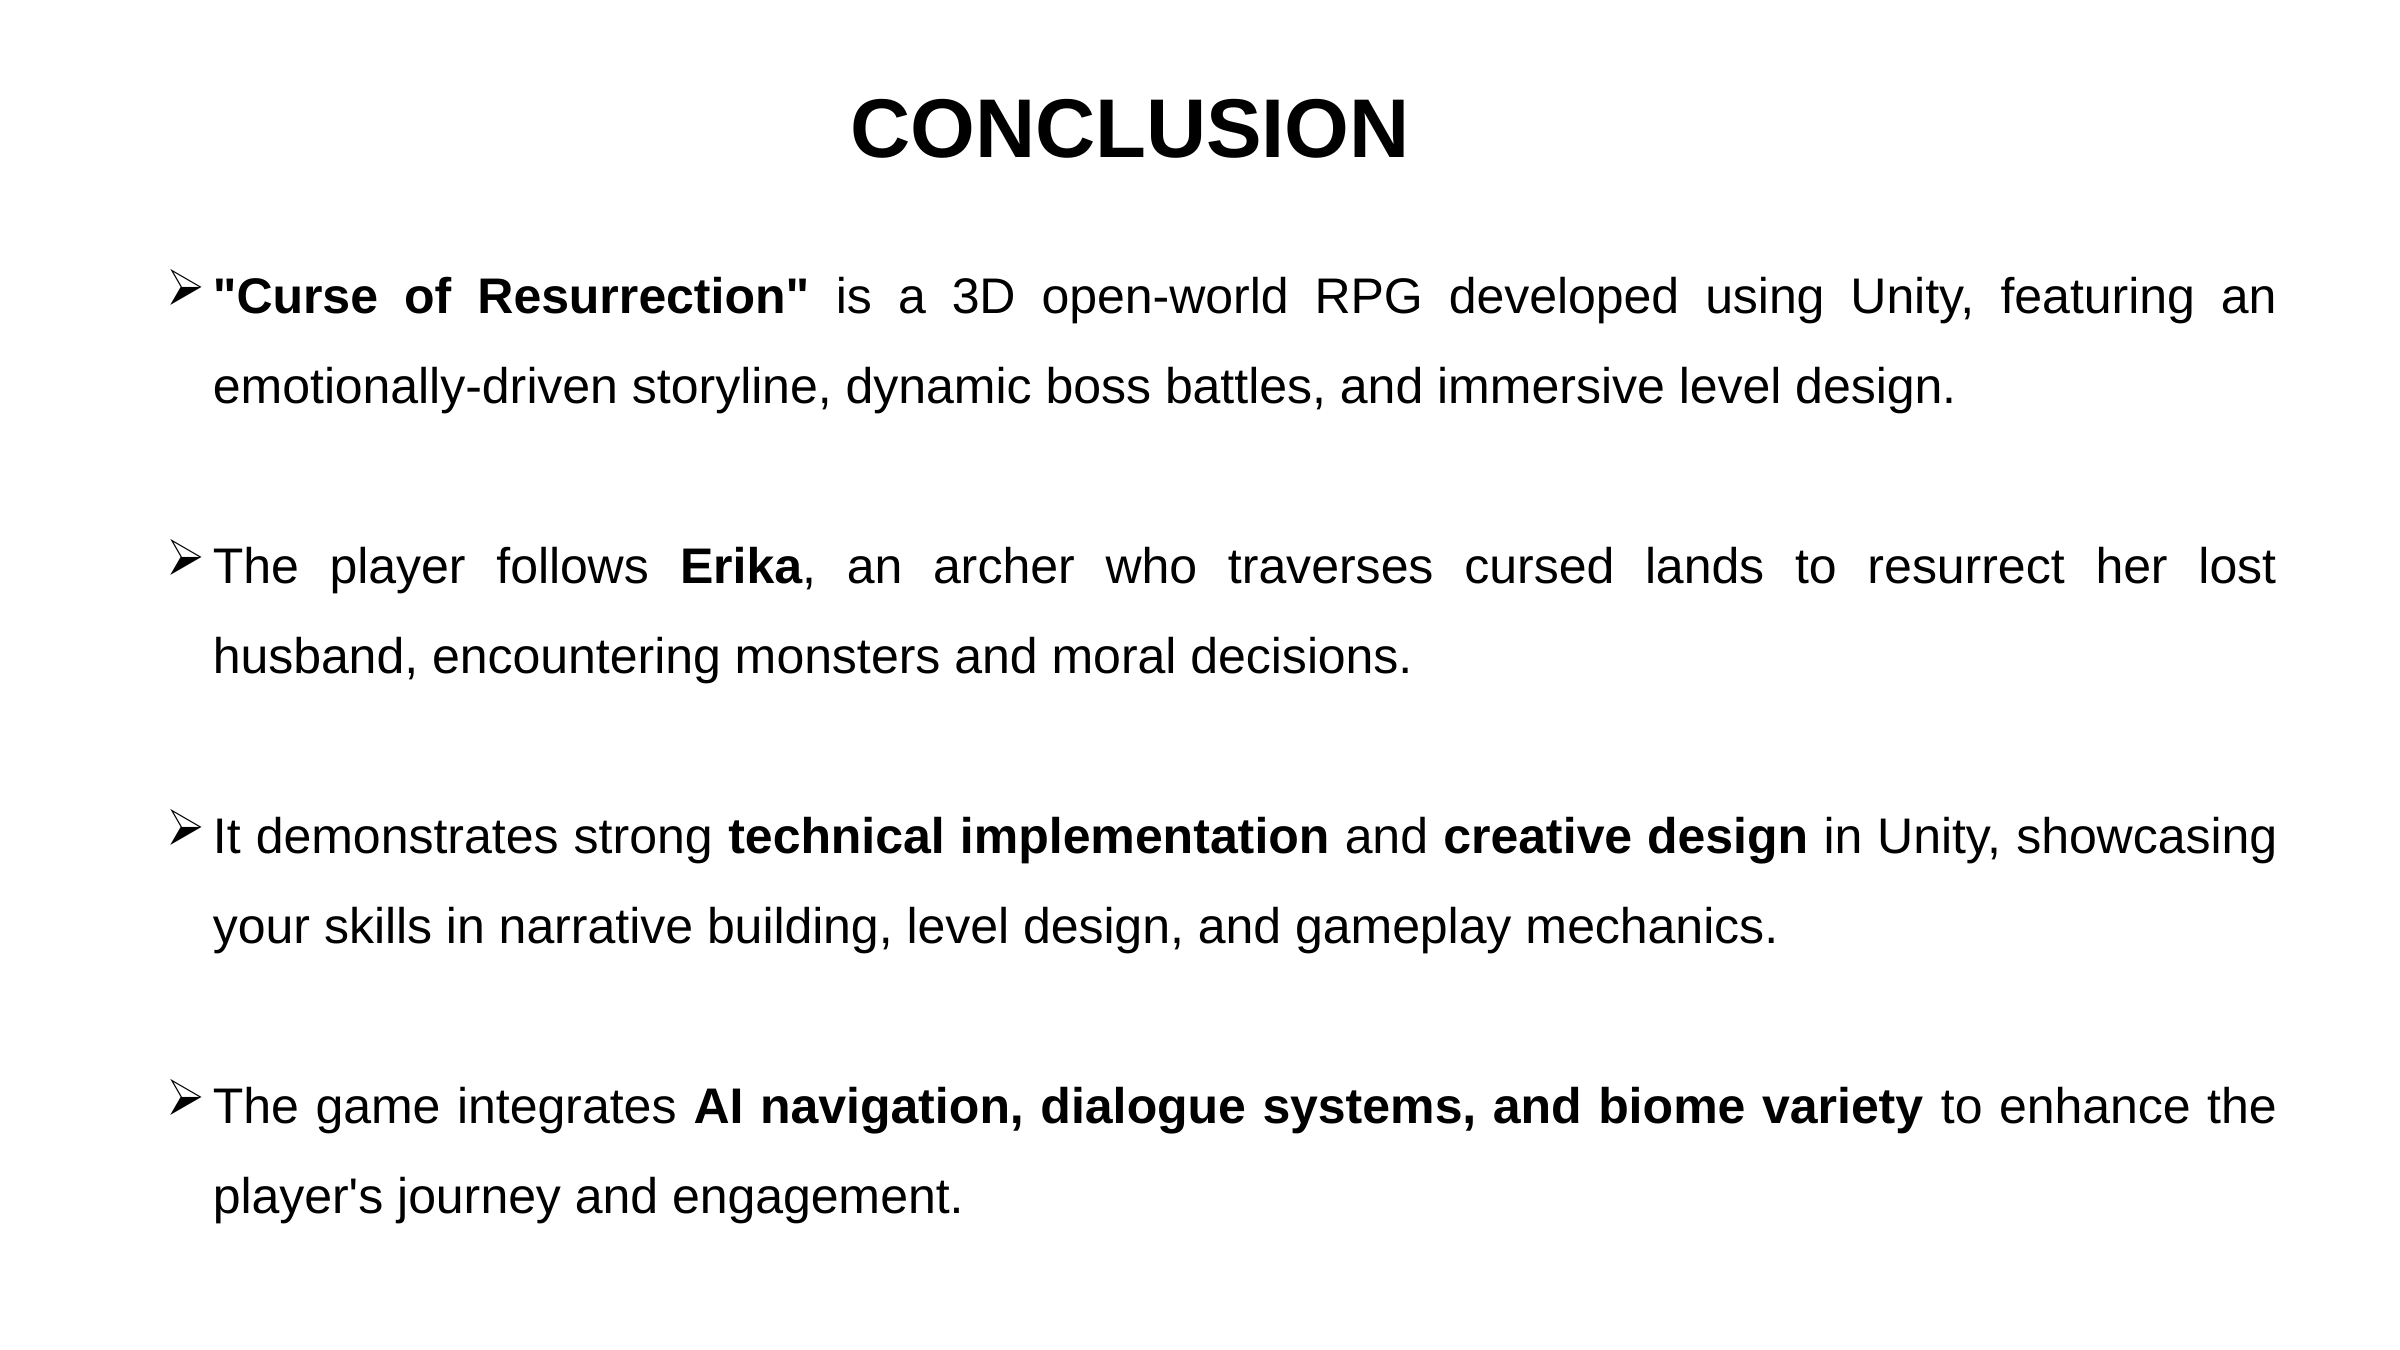

CONCLUSION
"Curse of Resurrection" is a 3D open-world RPG developed using Unity, featuring an emotionally-driven storyline, dynamic boss battles, and immersive level design.

The player follows Erika, an archer who traverses cursed lands to resurrect her lost husband, encountering monsters and moral decisions.

It demonstrates strong technical implementation and creative design in Unity, showcasing your skills in narrative building, level design, and gameplay mechanics.

The game integrates AI navigation, dialogue systems, and biome variety to enhance the player's journey and engagement.